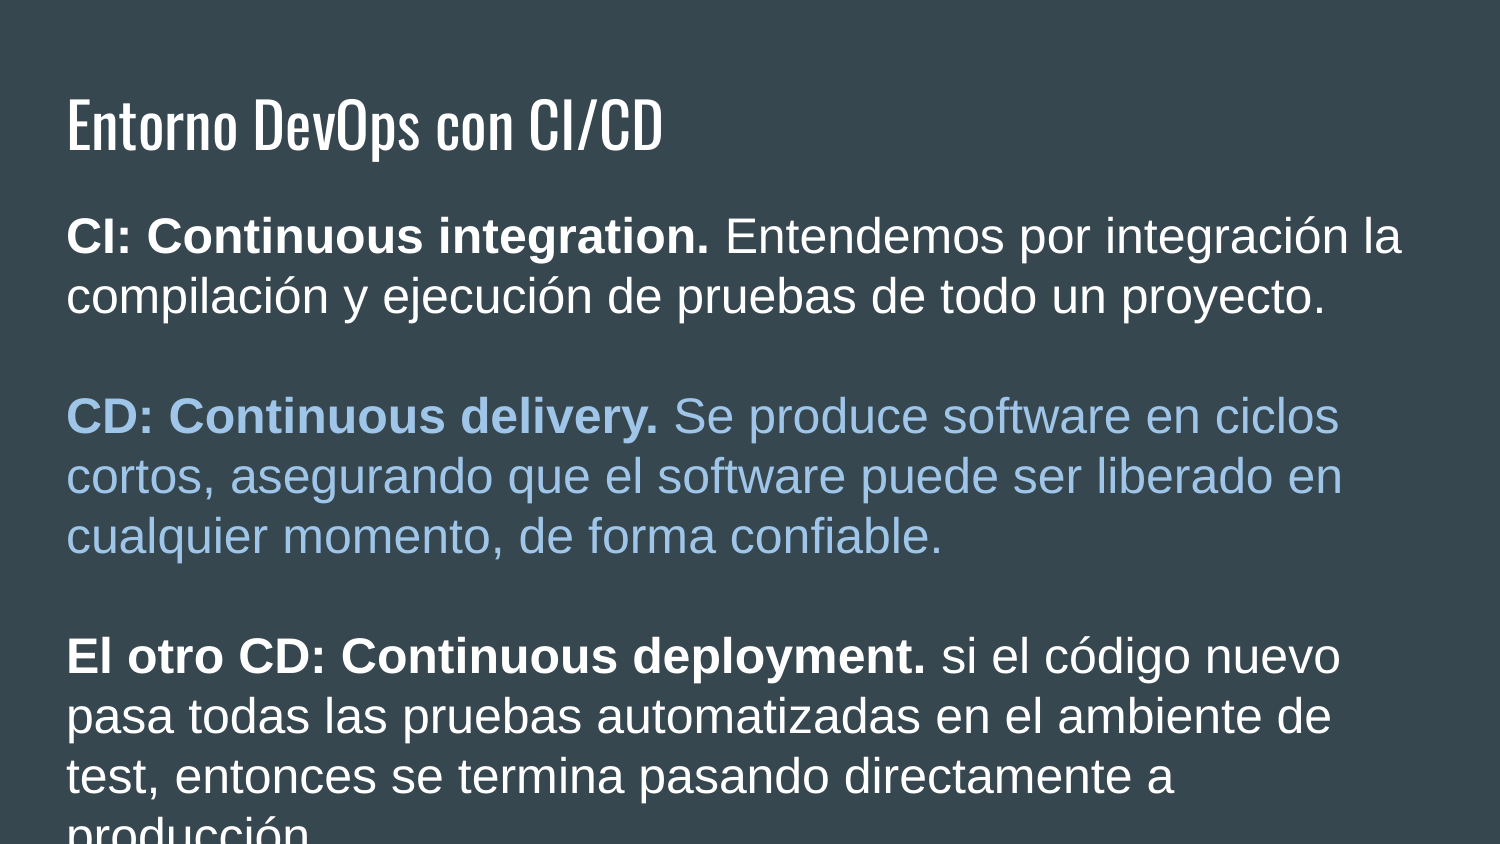

# Entorno DevOps con CI/CD
CI: Continuous integration. Entendemos por integración la compilación y ejecución de pruebas de todo un proyecto.

CD: Continuous delivery. Se produce software en ciclos cortos, asegurando que el software puede ser liberado en cualquier momento, de forma confiable.

El otro CD: Continuous deployment. si el código nuevo pasa todas las pruebas automatizadas en el ambiente de test, entonces se termina pasando directamente a producción.